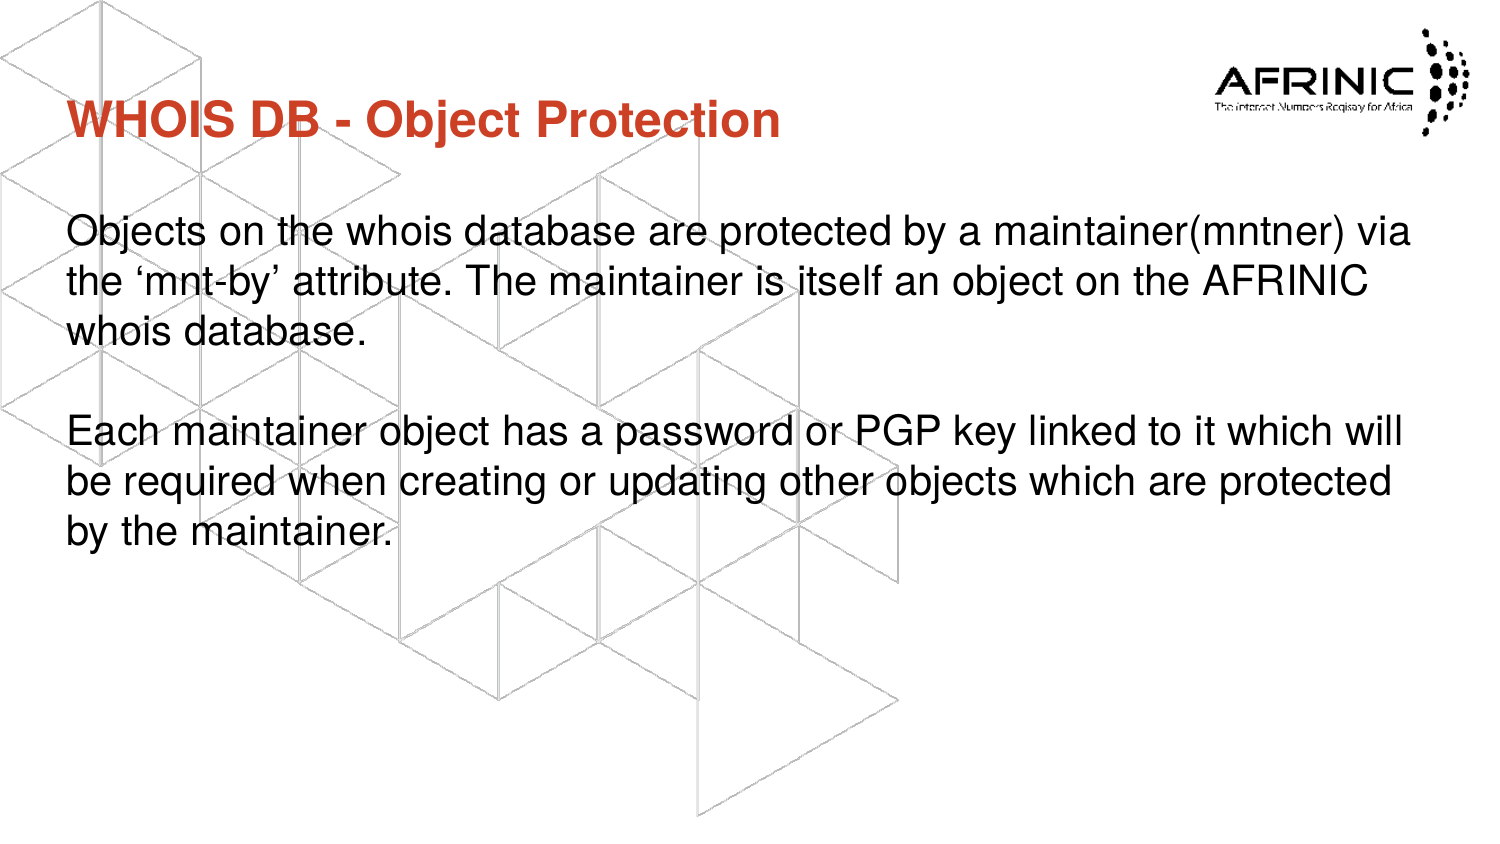

# WHOIS DB - Object Protection
Objects on the whois database are protected by a maintainer(mntner) via the ‘mnt-by’ attribute. The maintainer is itself an object on the AFRINIC whois database.

Each maintainer object has a password or PGP key linked to it which will be required when creating or updating other objects which are protected by the maintainer.